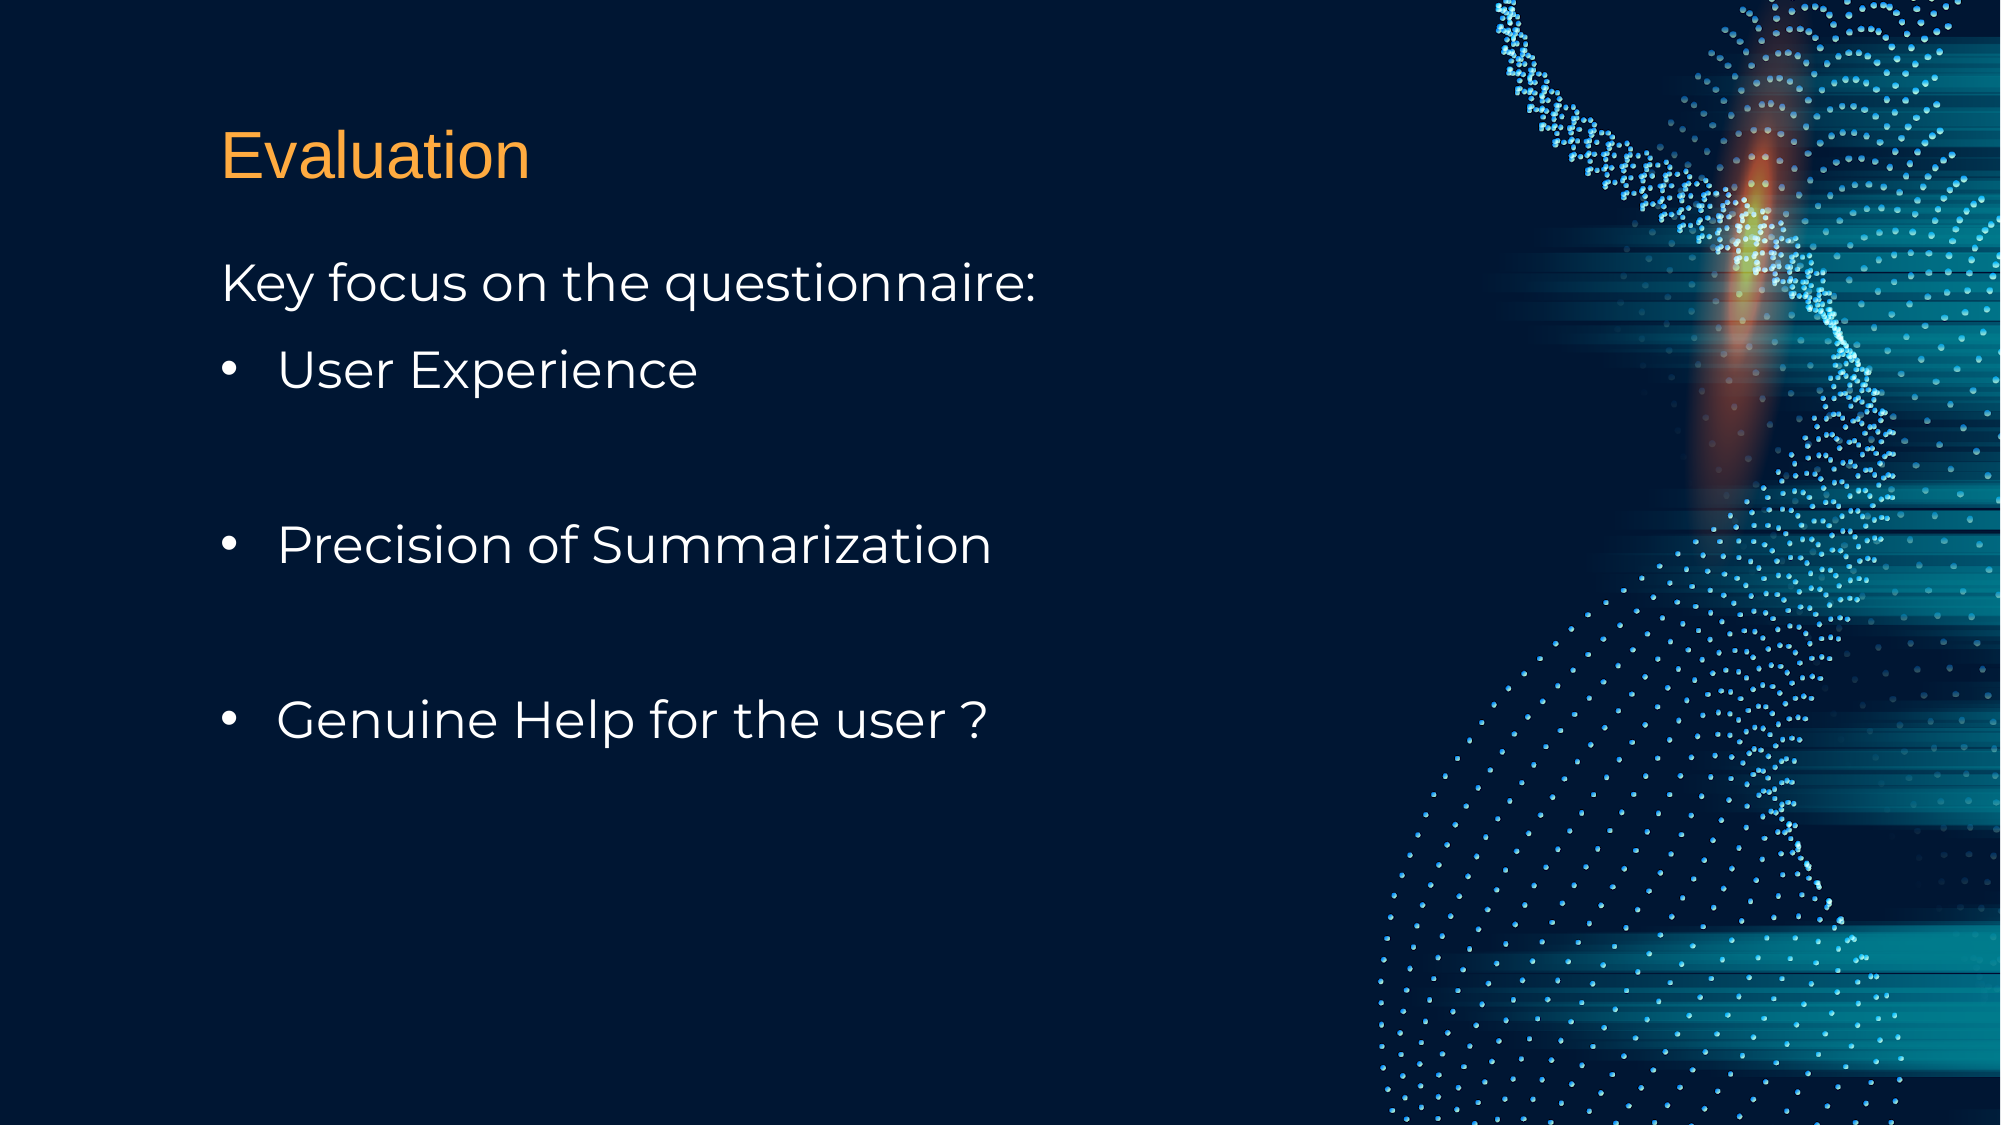

# Evaluation
Key focus on the questionnaire:
User Experience

Precision of Summarization

Genuine Help for the user ?